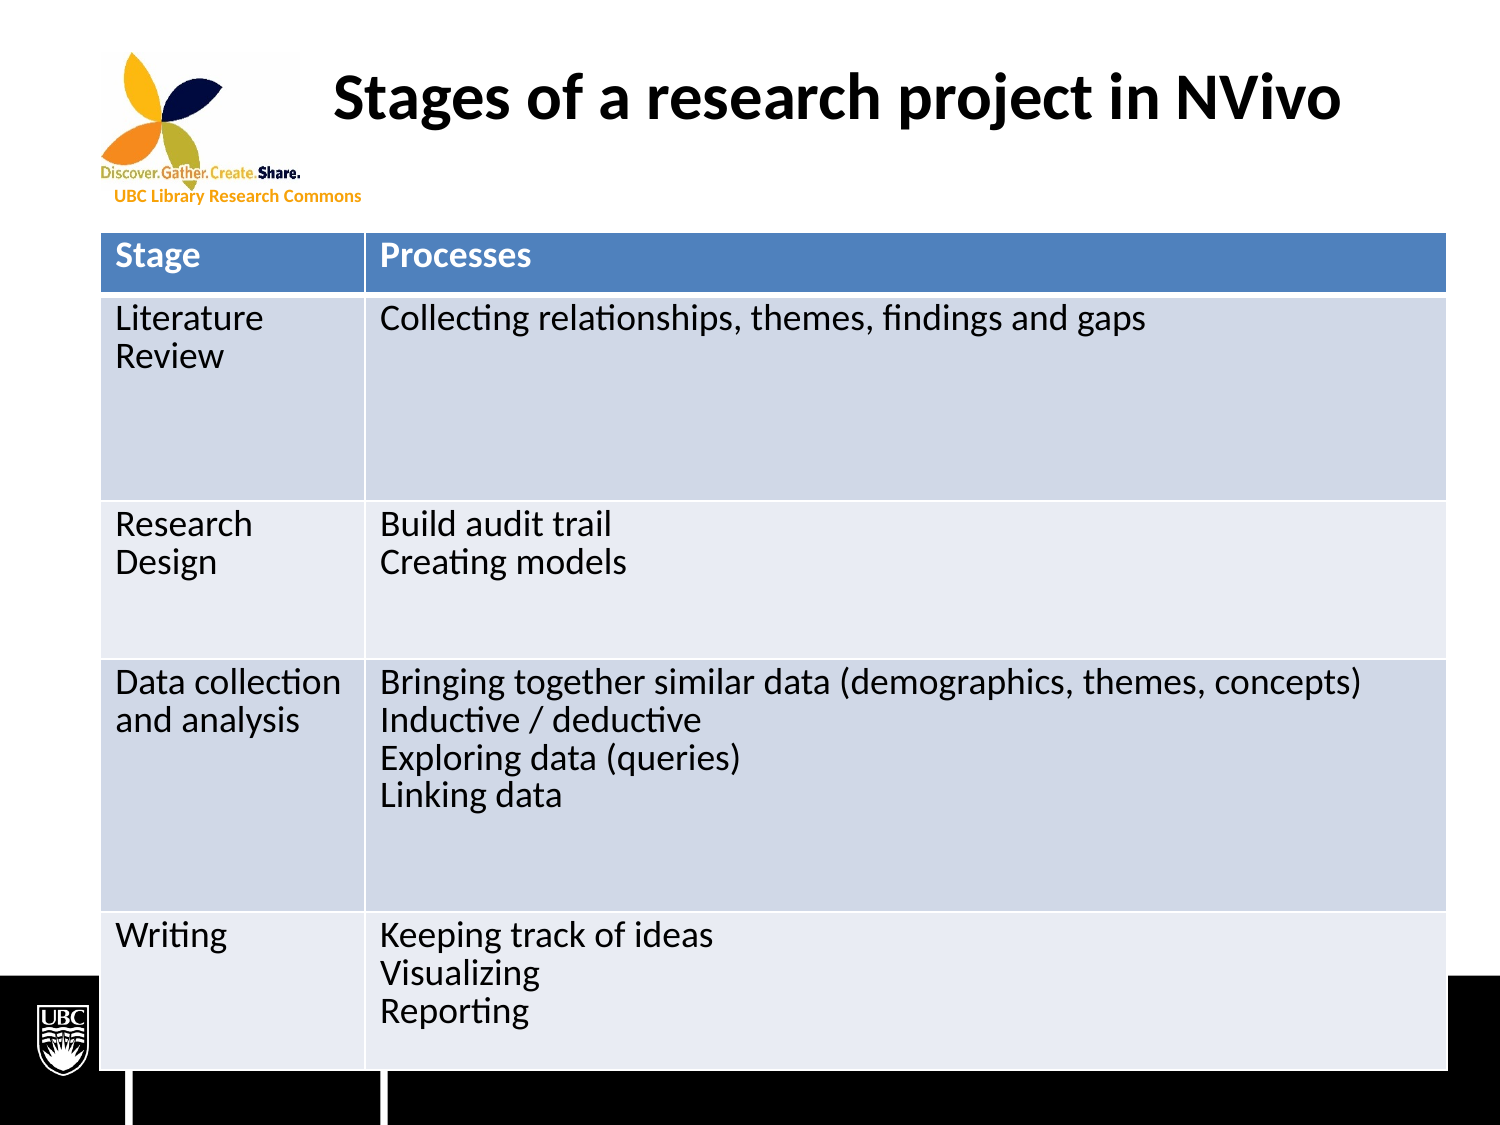

# Stages of a research project in NVivo
| Stage | Processes |
| --- | --- |
| Literature Review | Collecting relationships, themes, findings and gaps |
| Research Design | Build audit trail Creating models |
| Data collection and analysis | Bringing together similar data (demographics, themes, concepts) Inductive / deductive Exploring data (queries) Linking data |
| Writing | Keeping track of ideas Visualizing Reporting |